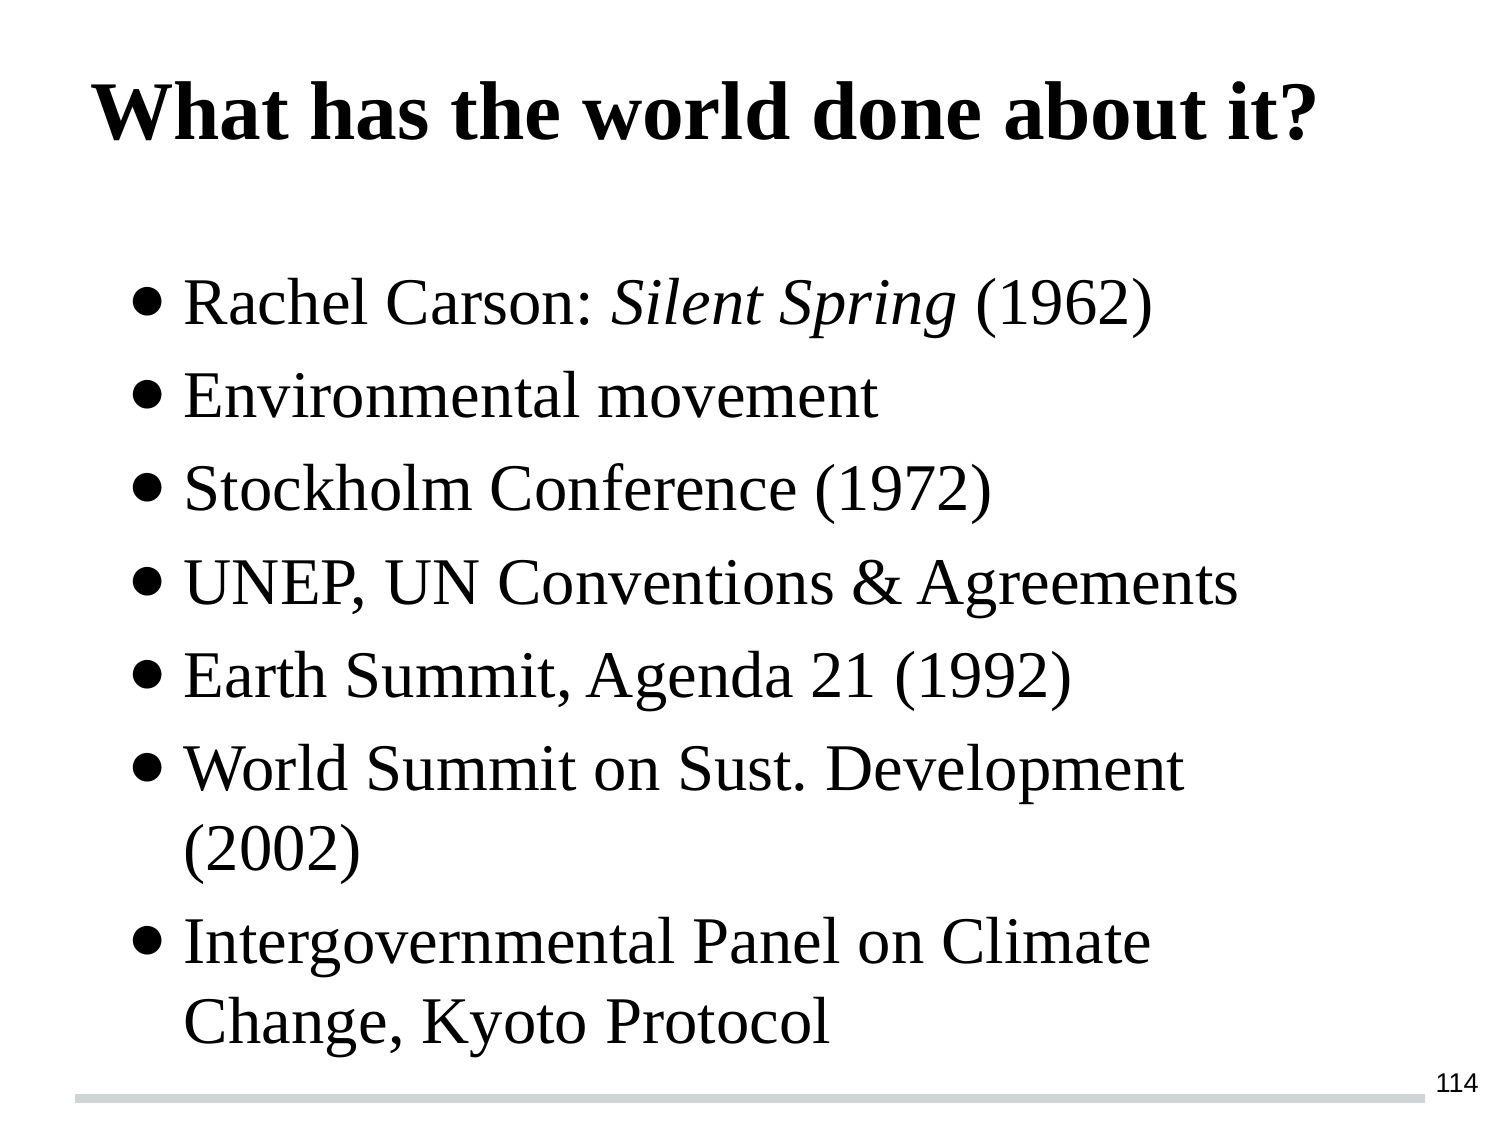

# What has the world done about it?
Rachel Carson: Silent Spring (1962)
Environmental movement
Stockholm Conference (1972)
UNEP, UN Conventions & Agreements
Earth Summit, Agenda 21 (1992)
World Summit on Sust. Development (2002)
Intergovernmental Panel on Climate Change, Kyoto Protocol
114